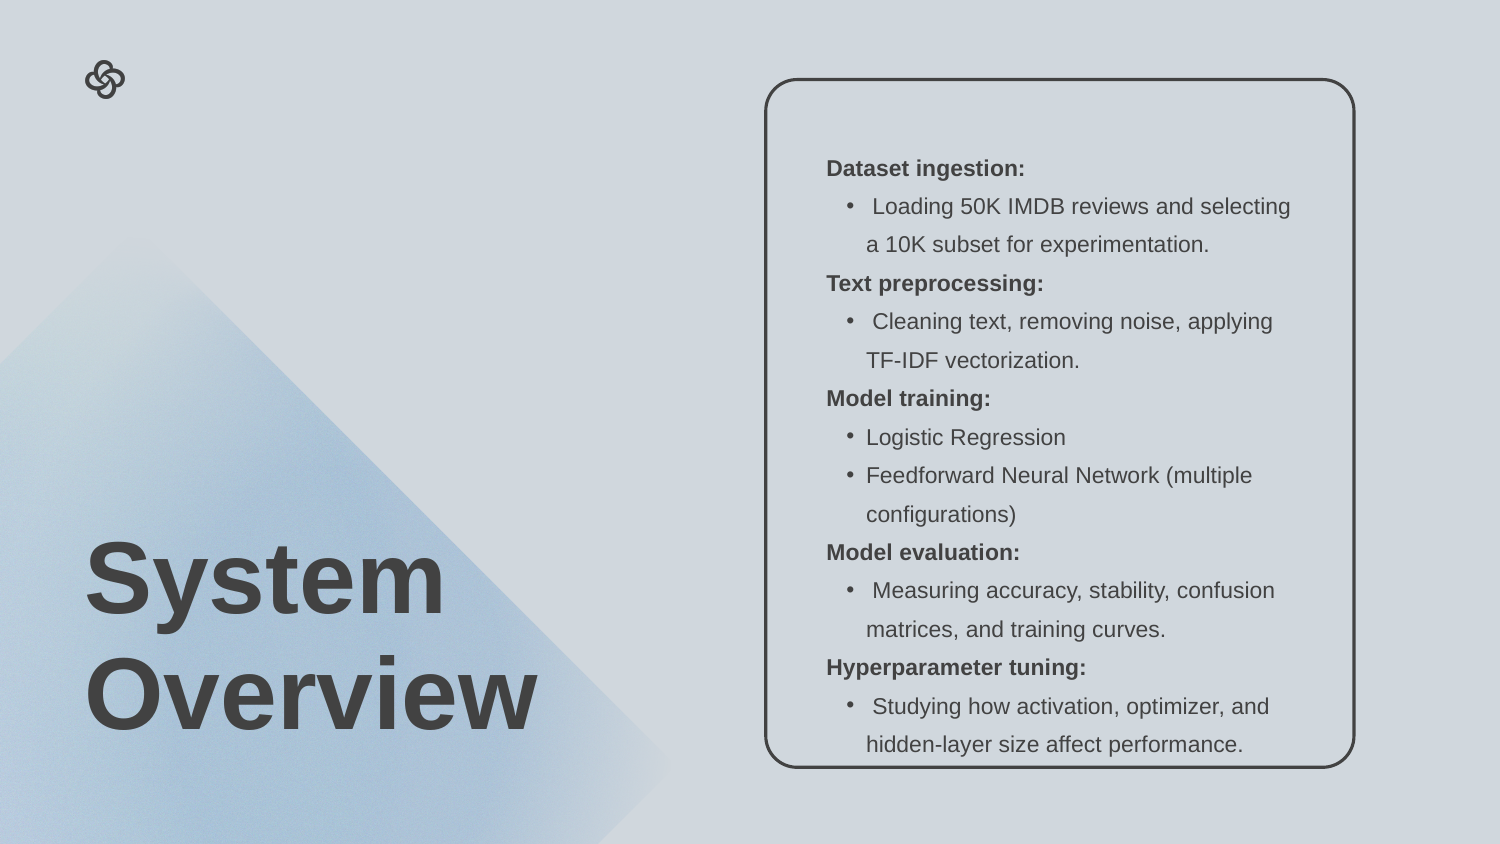

Dataset ingestion:
 Loading 50K IMDB reviews and selecting a 10K subset for experimentation.
Text preprocessing:
 Cleaning text, removing noise, applying TF-IDF vectorization.
Model training:
Logistic Regression
Feedforward Neural Network (multiple configurations)
Model evaluation:
 Measuring accuracy, stability, confusion matrices, and training curves.
Hyperparameter tuning:
 Studying how activation, optimizer, and hidden-layer size affect performance.

System Overview